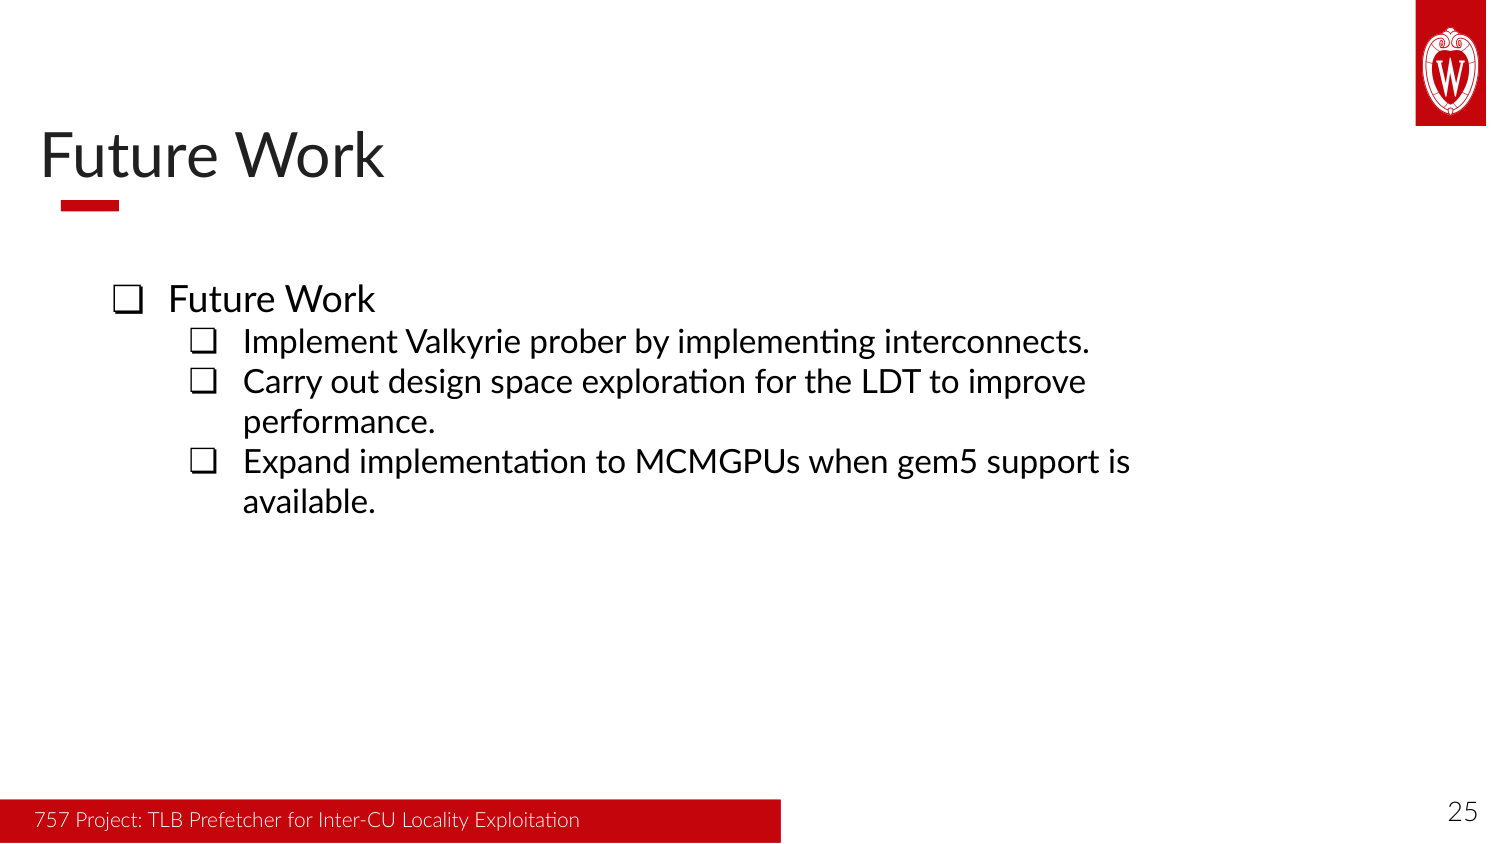

Future Work
Future Work
Implement Valkyrie prober by implementing interconnects.
Carry out design space exploration for the LDT to improve performance.
Expand implementation to MCMGPUs when gem5 support is available.
25

757 Project: TLB Prefetcher for Inter-CU Locality Exploitation